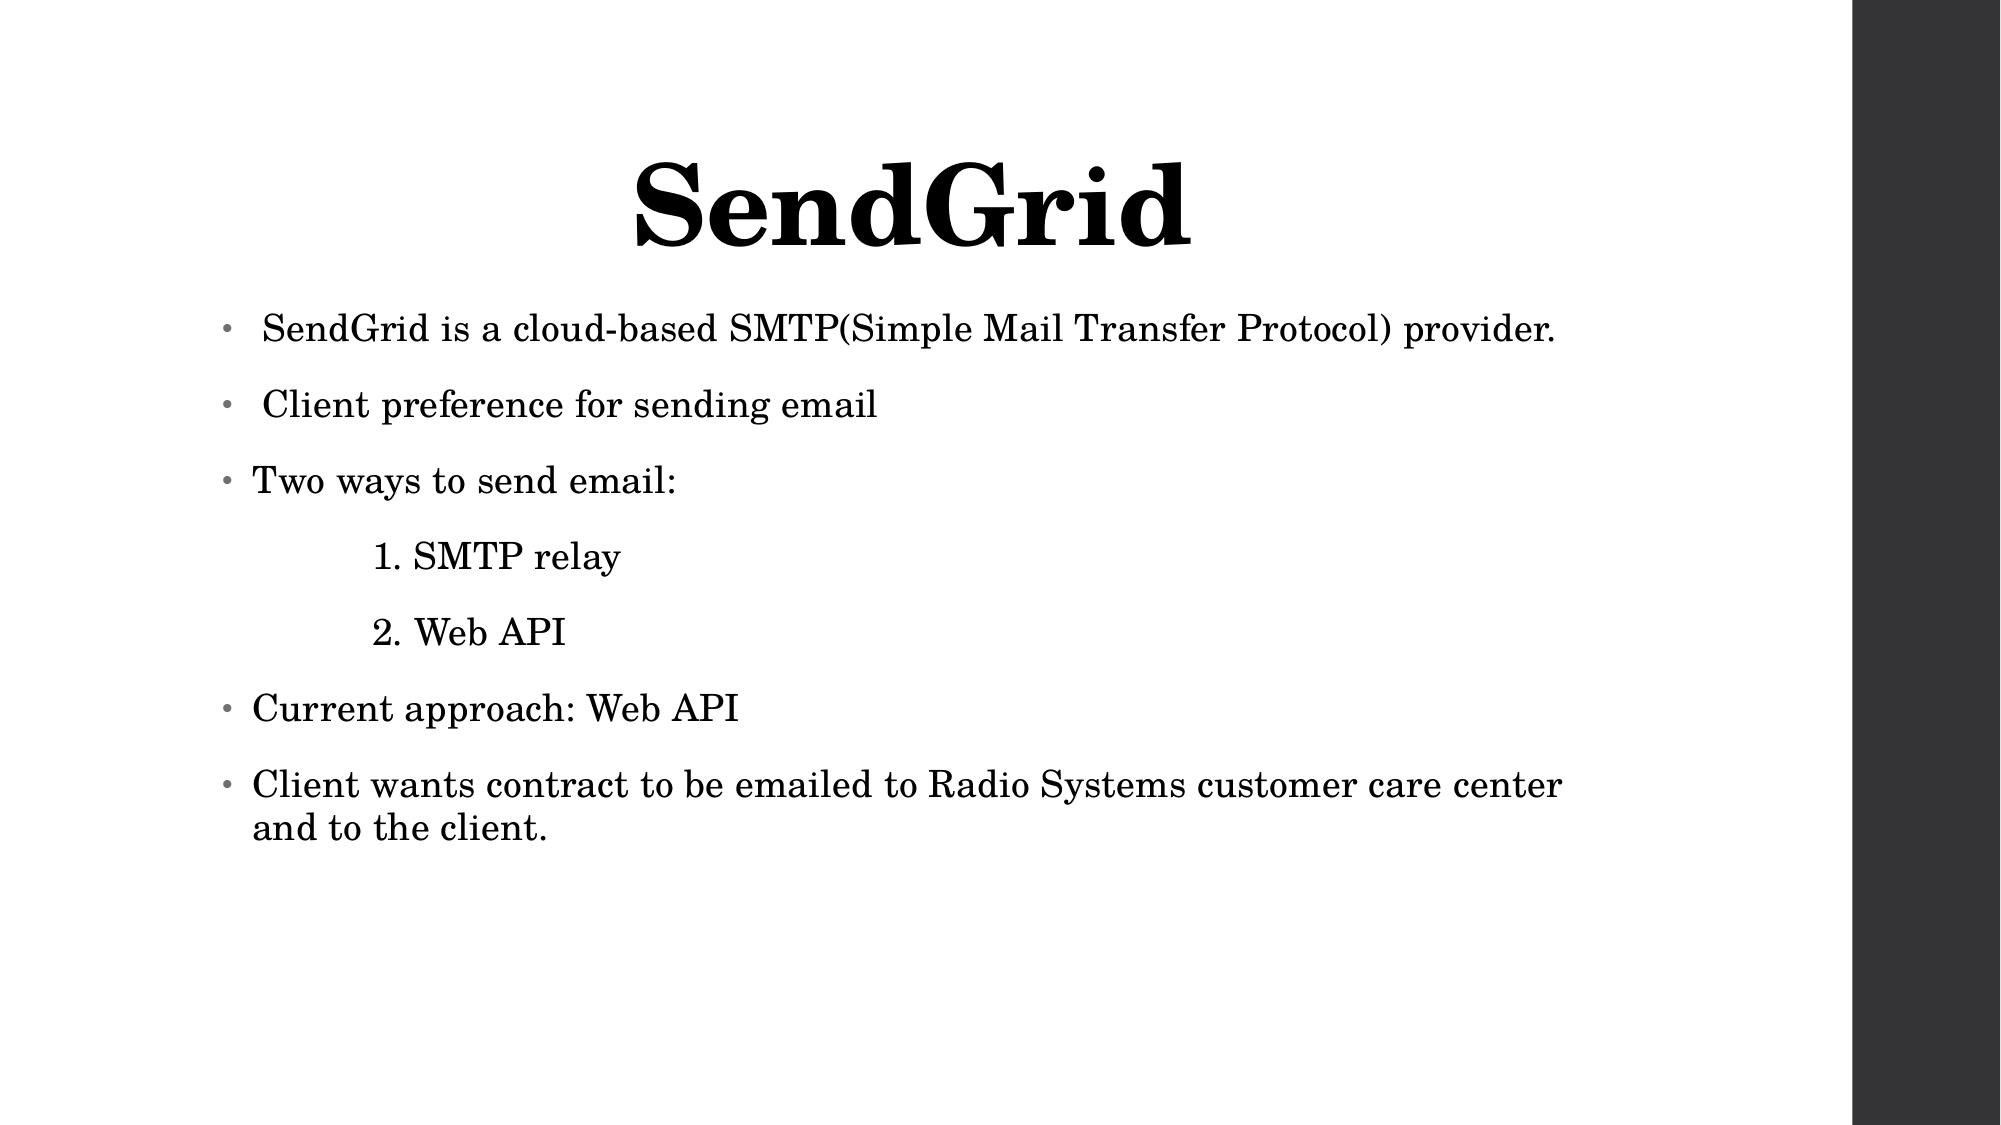

SendGrid

 SendGrid is a cloud-based SMTP(Simple Mail Transfer Protocol) provider.
 Client preference for sending email
Two ways to send email:
	1. SMTP relay
	2. Web API
Current approach: Web API
Client wants contract to be emailed to Radio Systems customer care center and to the client.